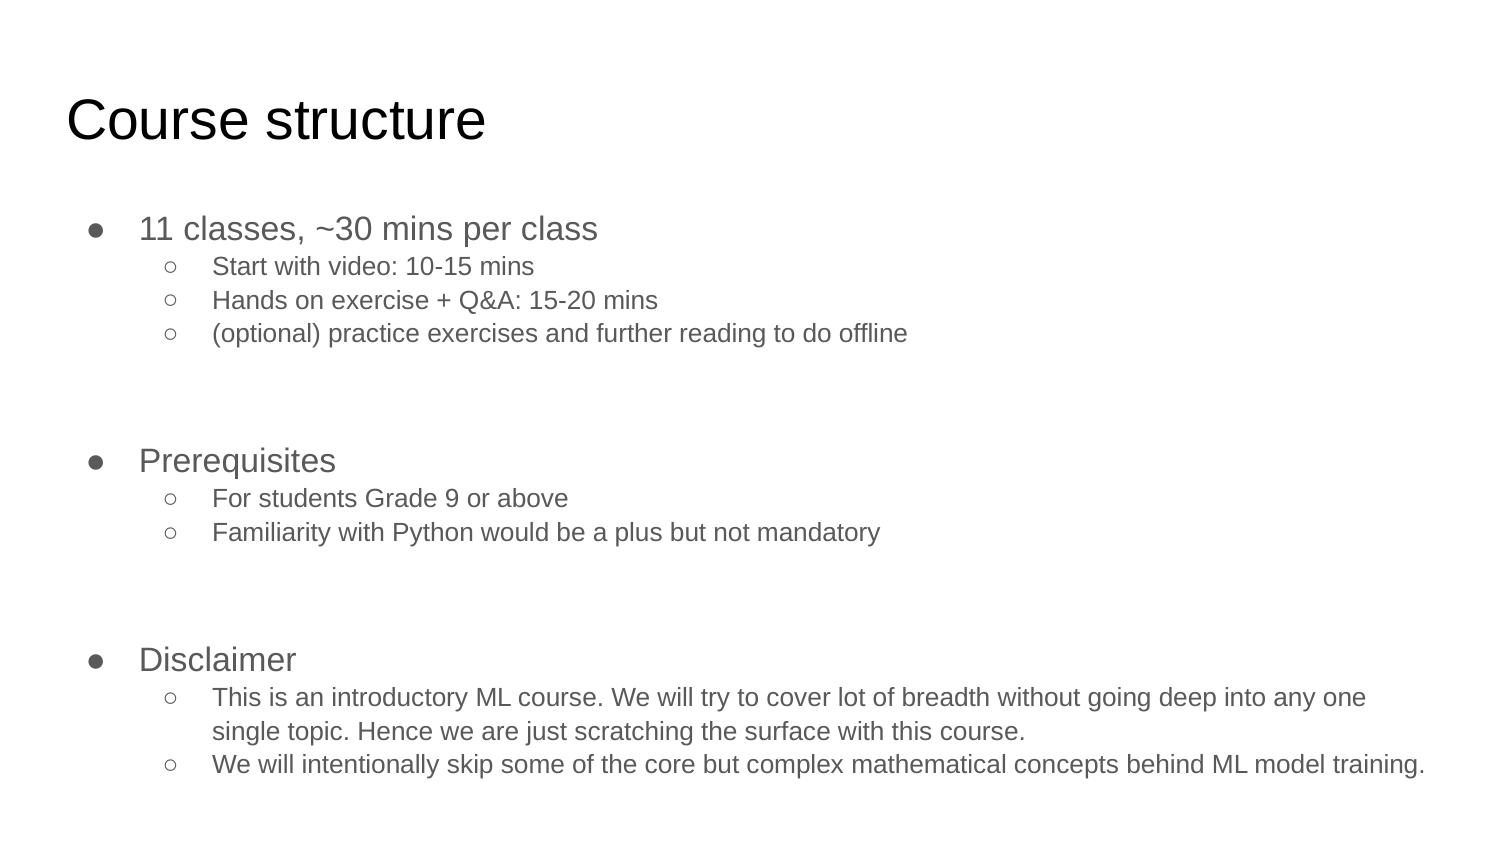

# Course structure
11 classes, ~30 mins per class
Start with video: 10-15 mins
Hands on exercise + Q&A: 15-20 mins
(optional) practice exercises and further reading to do offline

Prerequisites
For students Grade 9 or above
Familiarity with Python would be a plus but not mandatory

Disclaimer
This is an introductory ML course. We will try to cover lot of breadth without going deep into any one single topic. Hence we are just scratching the surface with this course.
We will intentionally skip some of the core but complex mathematical concepts behind ML model training.